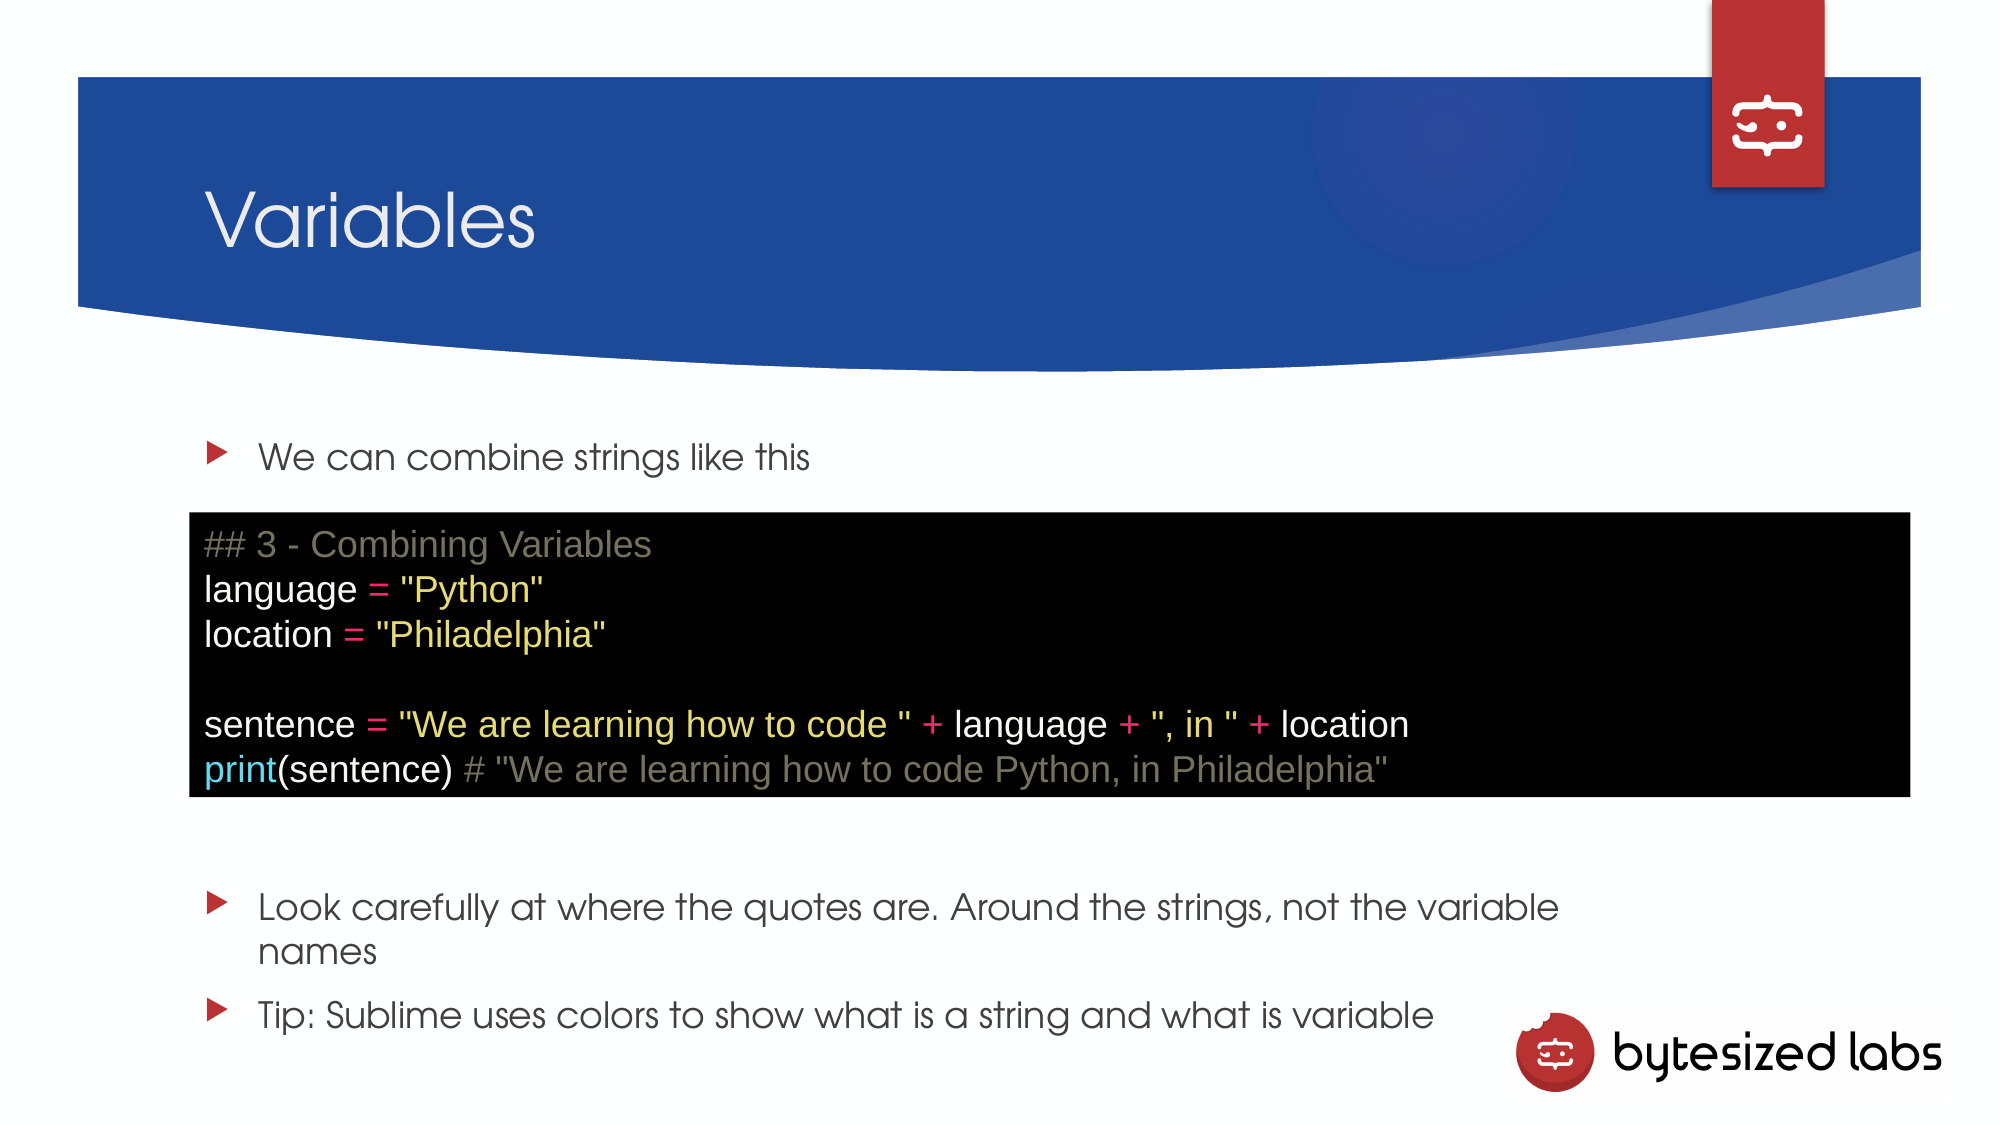

# Variables
We can combine strings like this

Look carefully at where the quotes are. Around the strings, not the variable names
Tip: Sublime uses colors to show what is a string and what is variable
## 3 - Combining Variables
language = "Python"
location = "Philadelphia"

sentence = "We are learning how to code " + language + ", in " + location
print(sentence) # "We are learning how to code Python, in Philadelphia"